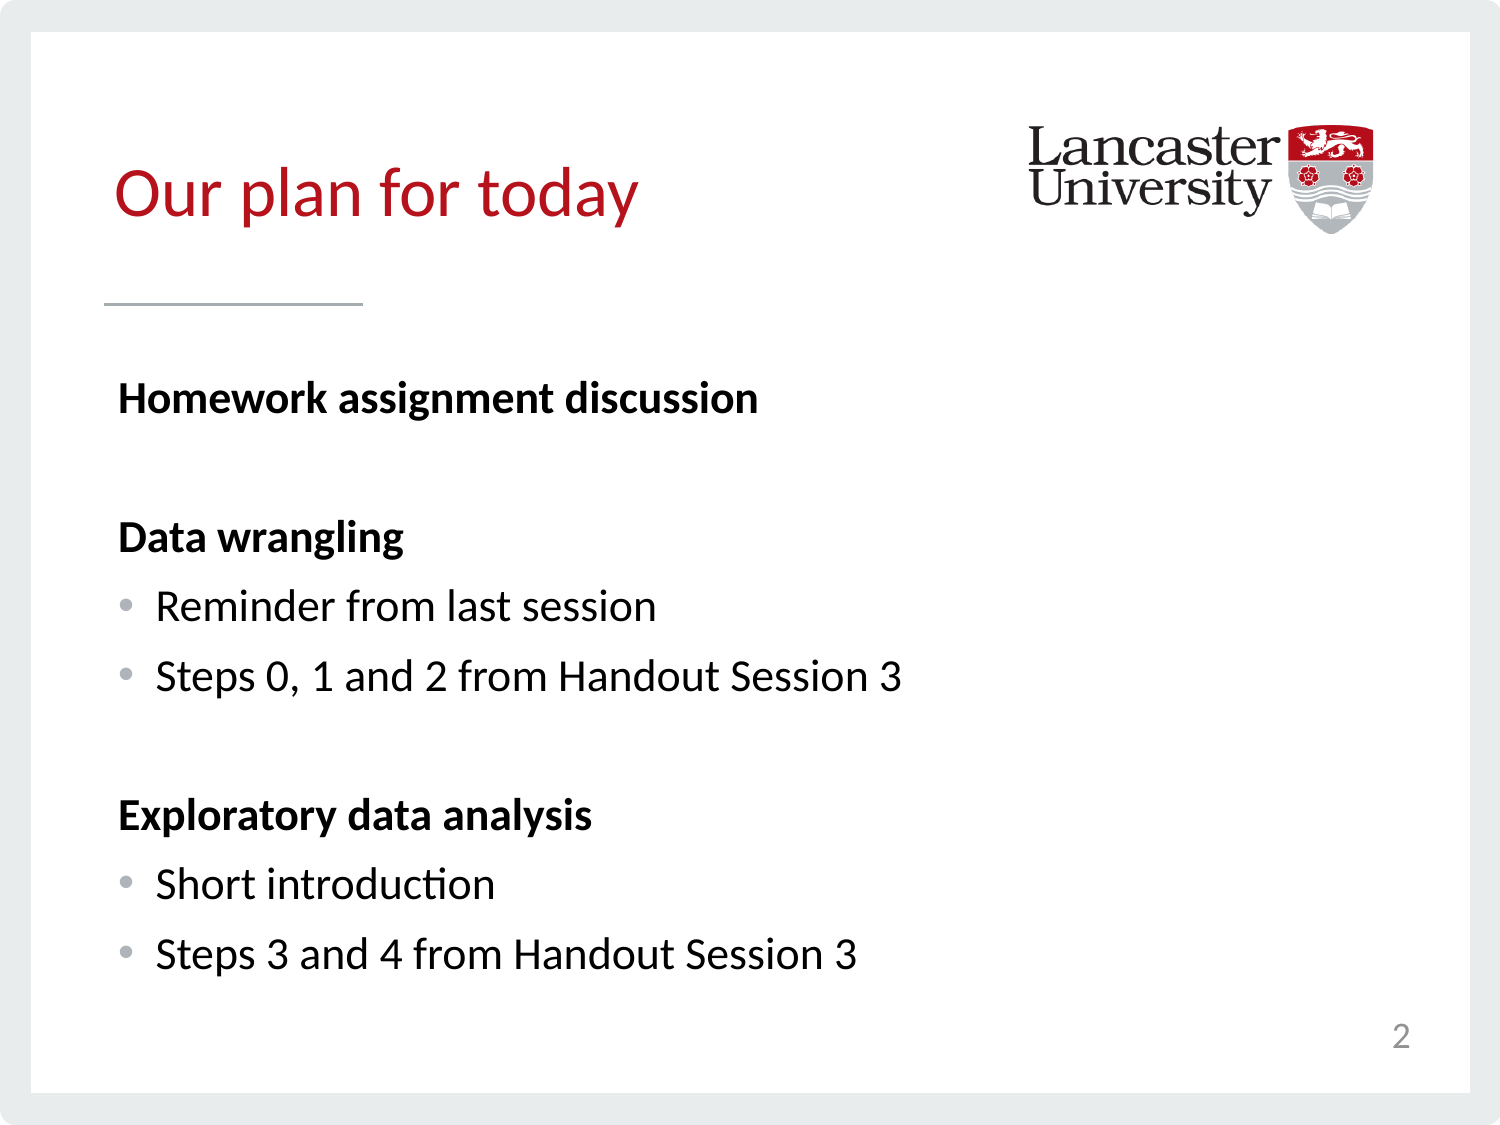

# Our plan for today
Homework assignment discussion

Data wrangling
Reminder from last session
Steps 0, 1 and 2 from Handout Session 3

Exploratory data analysis
Short introduction
Steps 3 and 4 from Handout Session 3

2